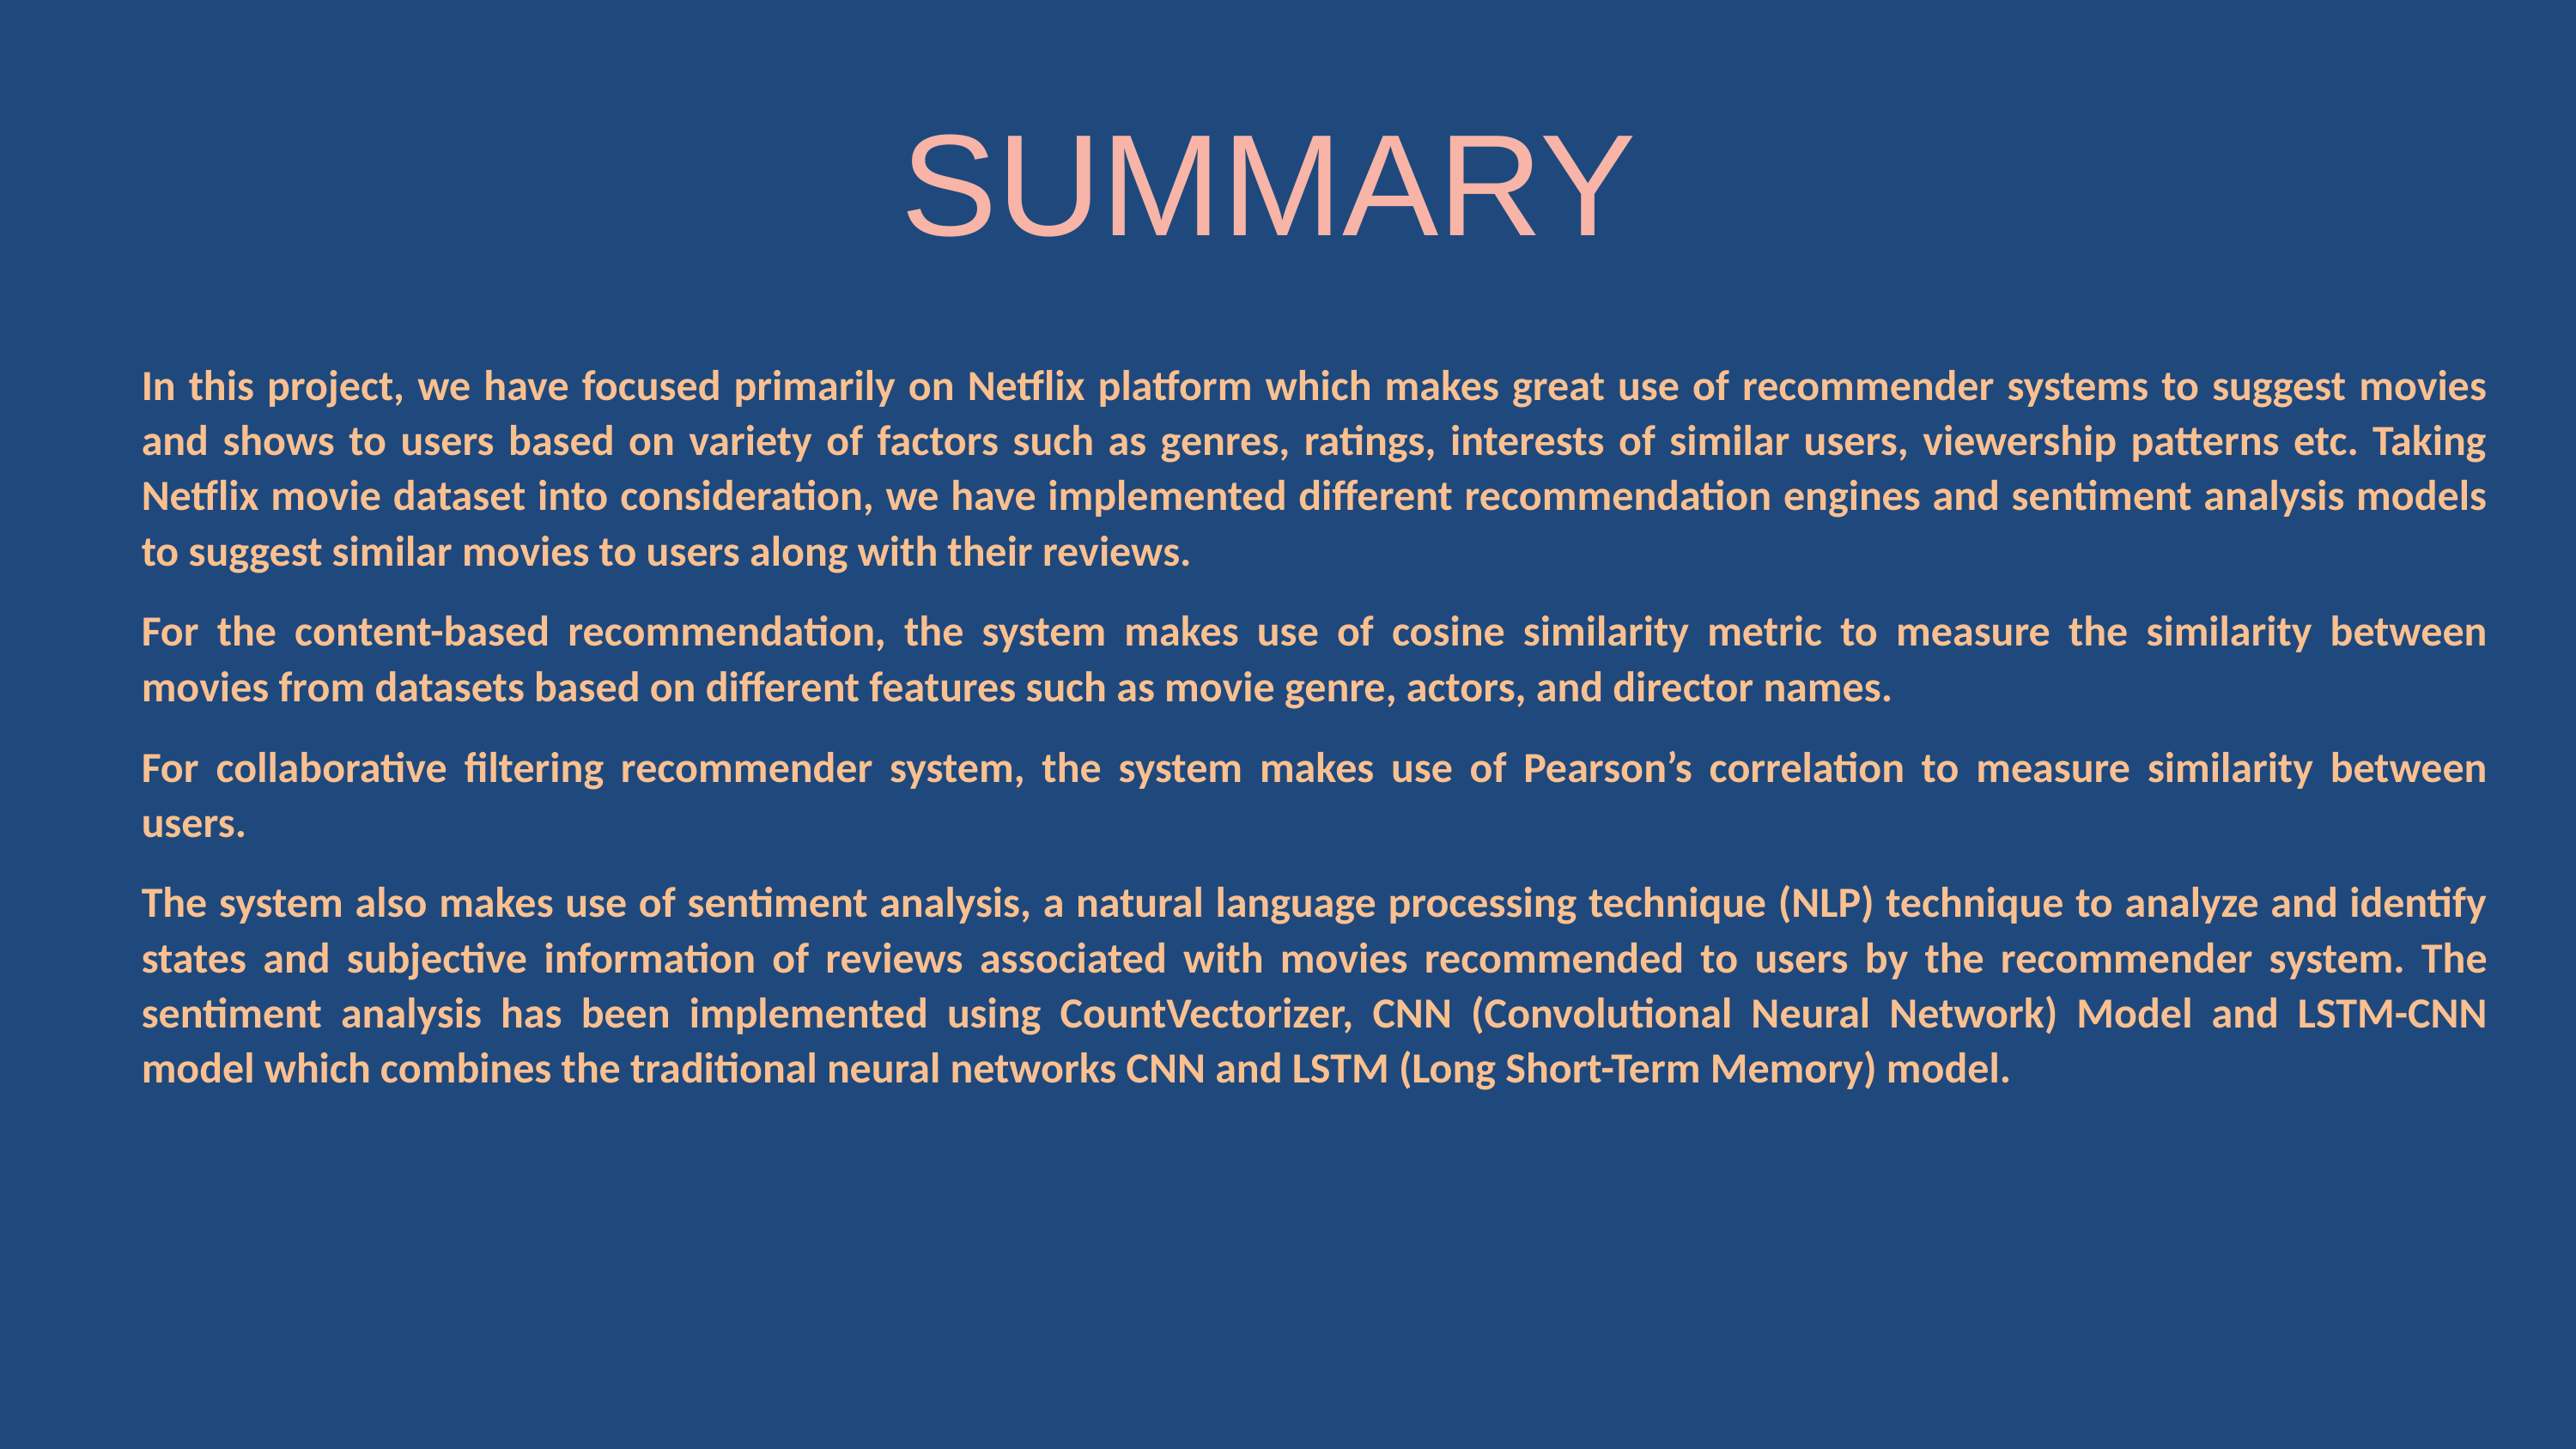

SUMMARY

In this project, we have focused primarily on Netflix platform which makes great use of recommender systems to suggest movies and shows to users based on variety of factors such as genres, ratings, interests of similar users, viewership patterns etc. Taking Netflix movie dataset into consideration, we have implemented different recommendation engines and sentiment analysis models to suggest similar movies to users along with their reviews.
For the content-based recommendation, the system makes use of cosine similarity metric to measure the similarity between movies from datasets based on different features such as movie genre, actors, and director names.
For collaborative filtering recommender system, the system makes use of Pearson’s correlation to measure similarity between users.
The system also makes use of sentiment analysis, a natural language processing technique (NLP) technique to analyze and identify states and subjective information of reviews associated with movies recommended to users by the recommender system. The sentiment analysis has been implemented using CountVectorizer, CNN (Convolutional Neural Network) Model and LSTM-CNN model which combines the traditional neural networks CNN and LSTM (Long Short-Term Memory) model.